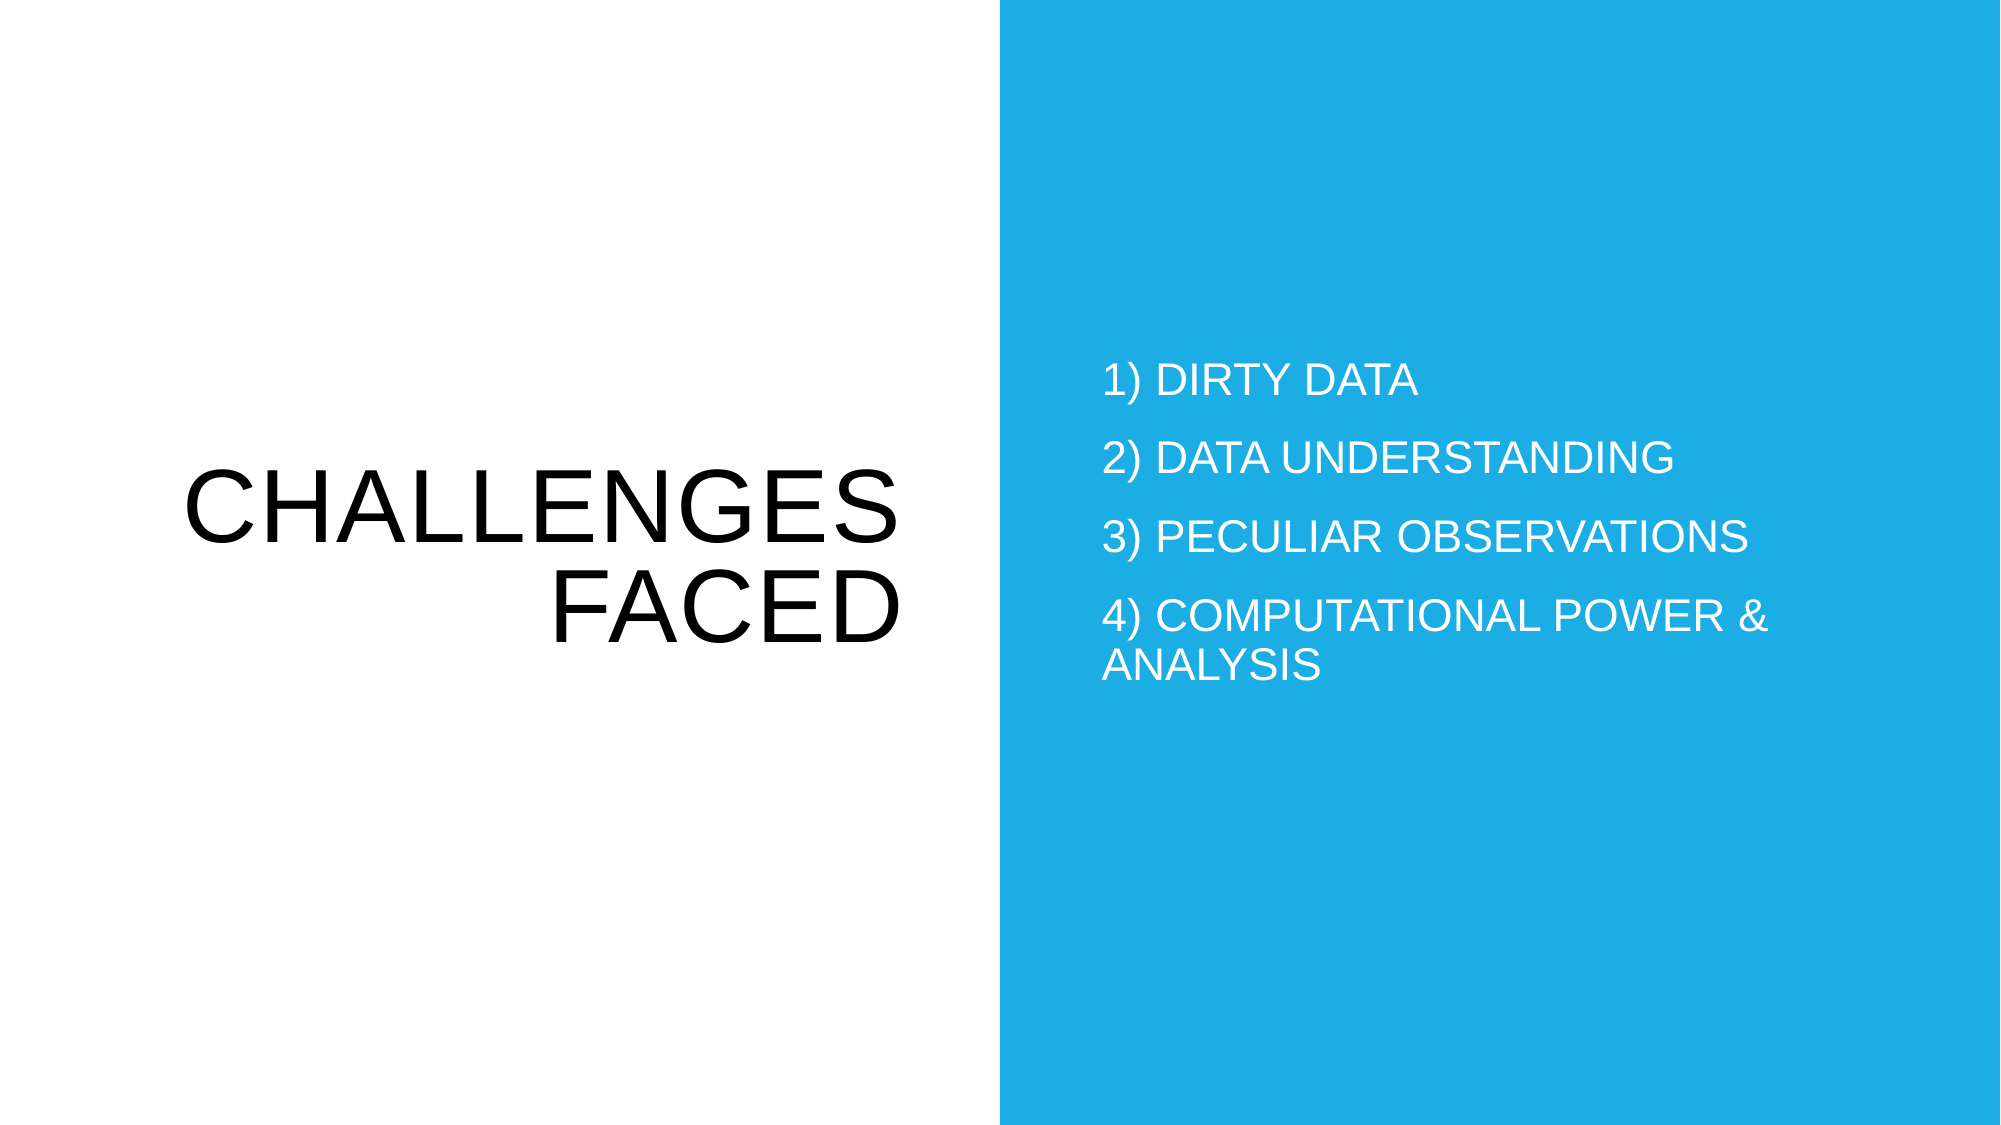

# CHALLENGES FACED
1) DIRTY DATA
2) DATA UNDERSTANDING
3) PECULIAR OBSERVATIONS
4) COMPUTATIONAL POWER & ANALYSIS